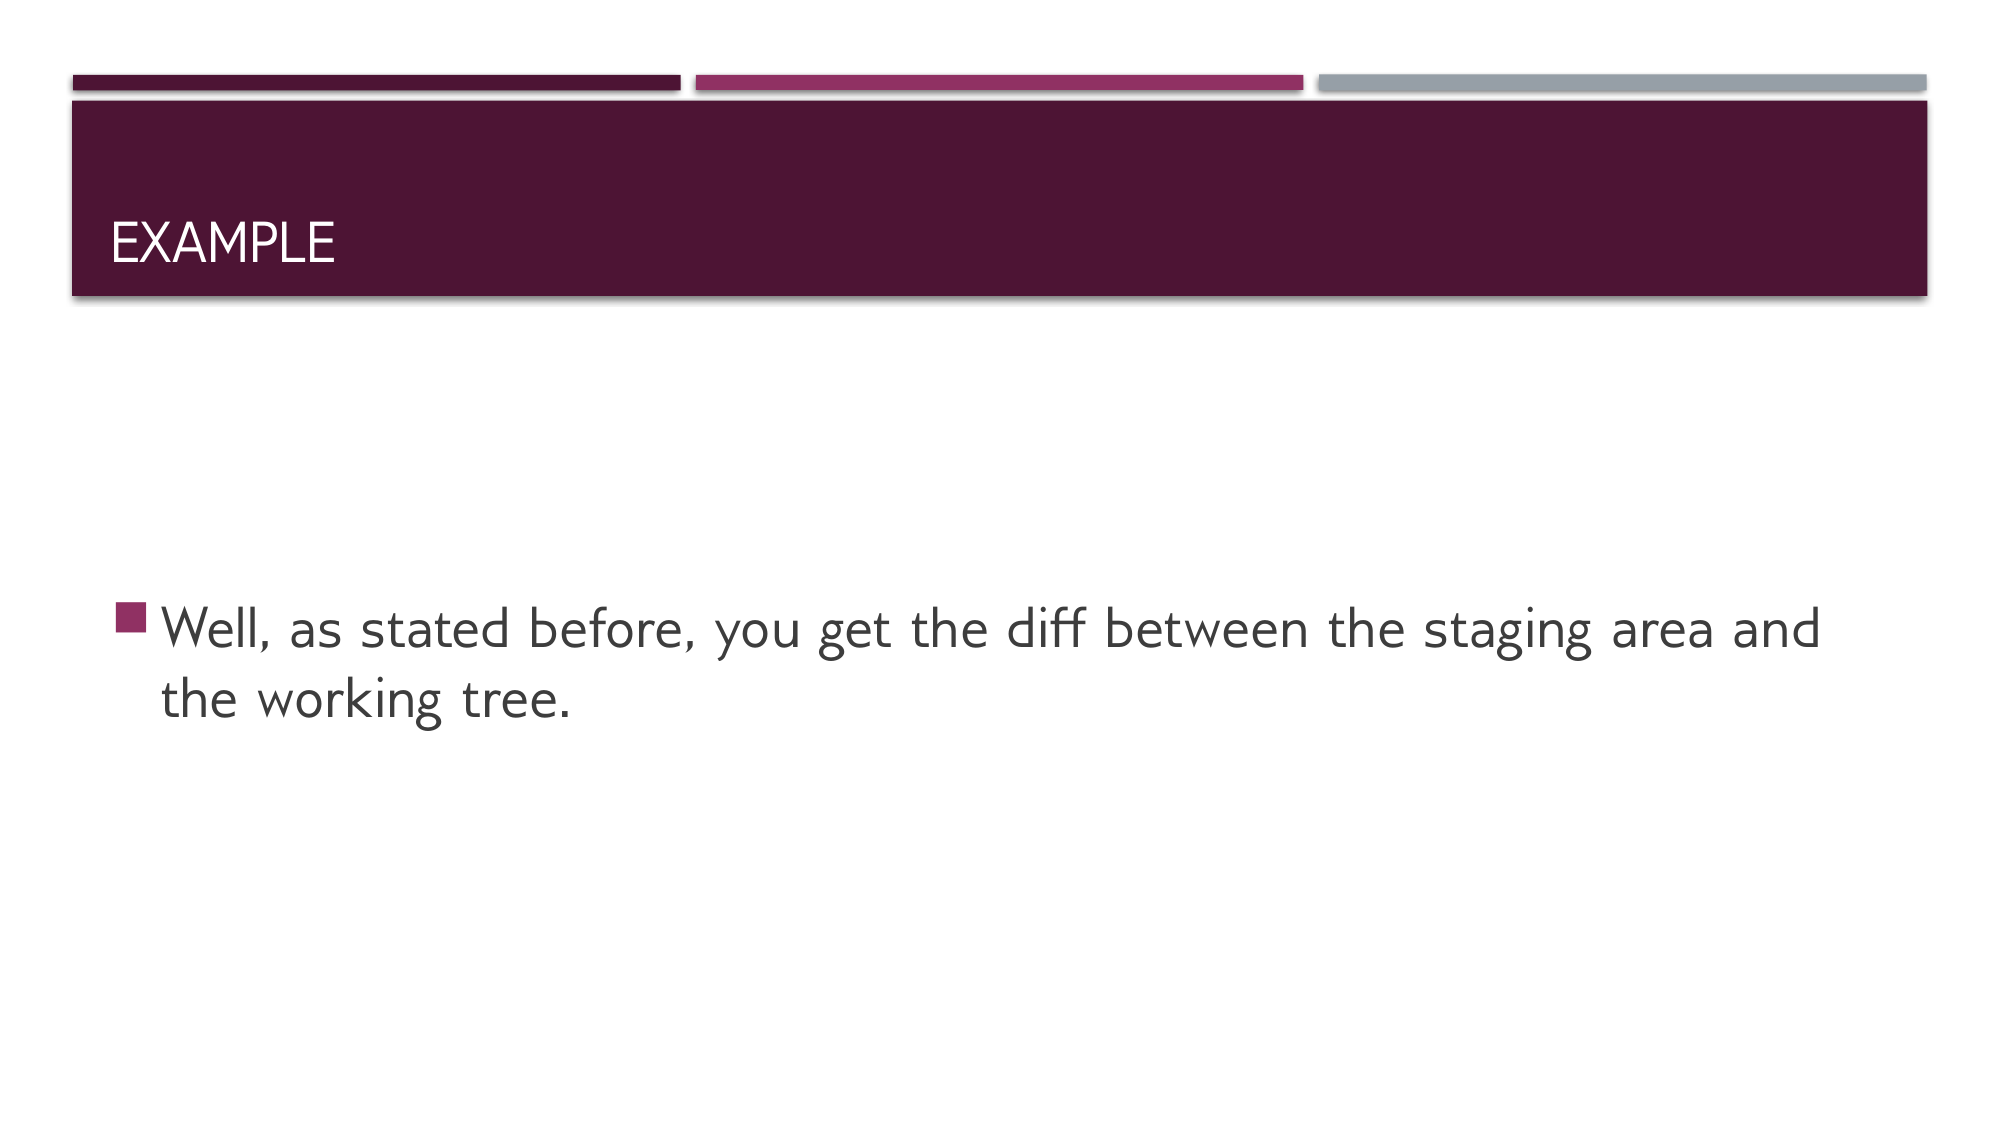

# EXAMPLE
Well, as stated before, you get the diff between the staging area and the working tree.